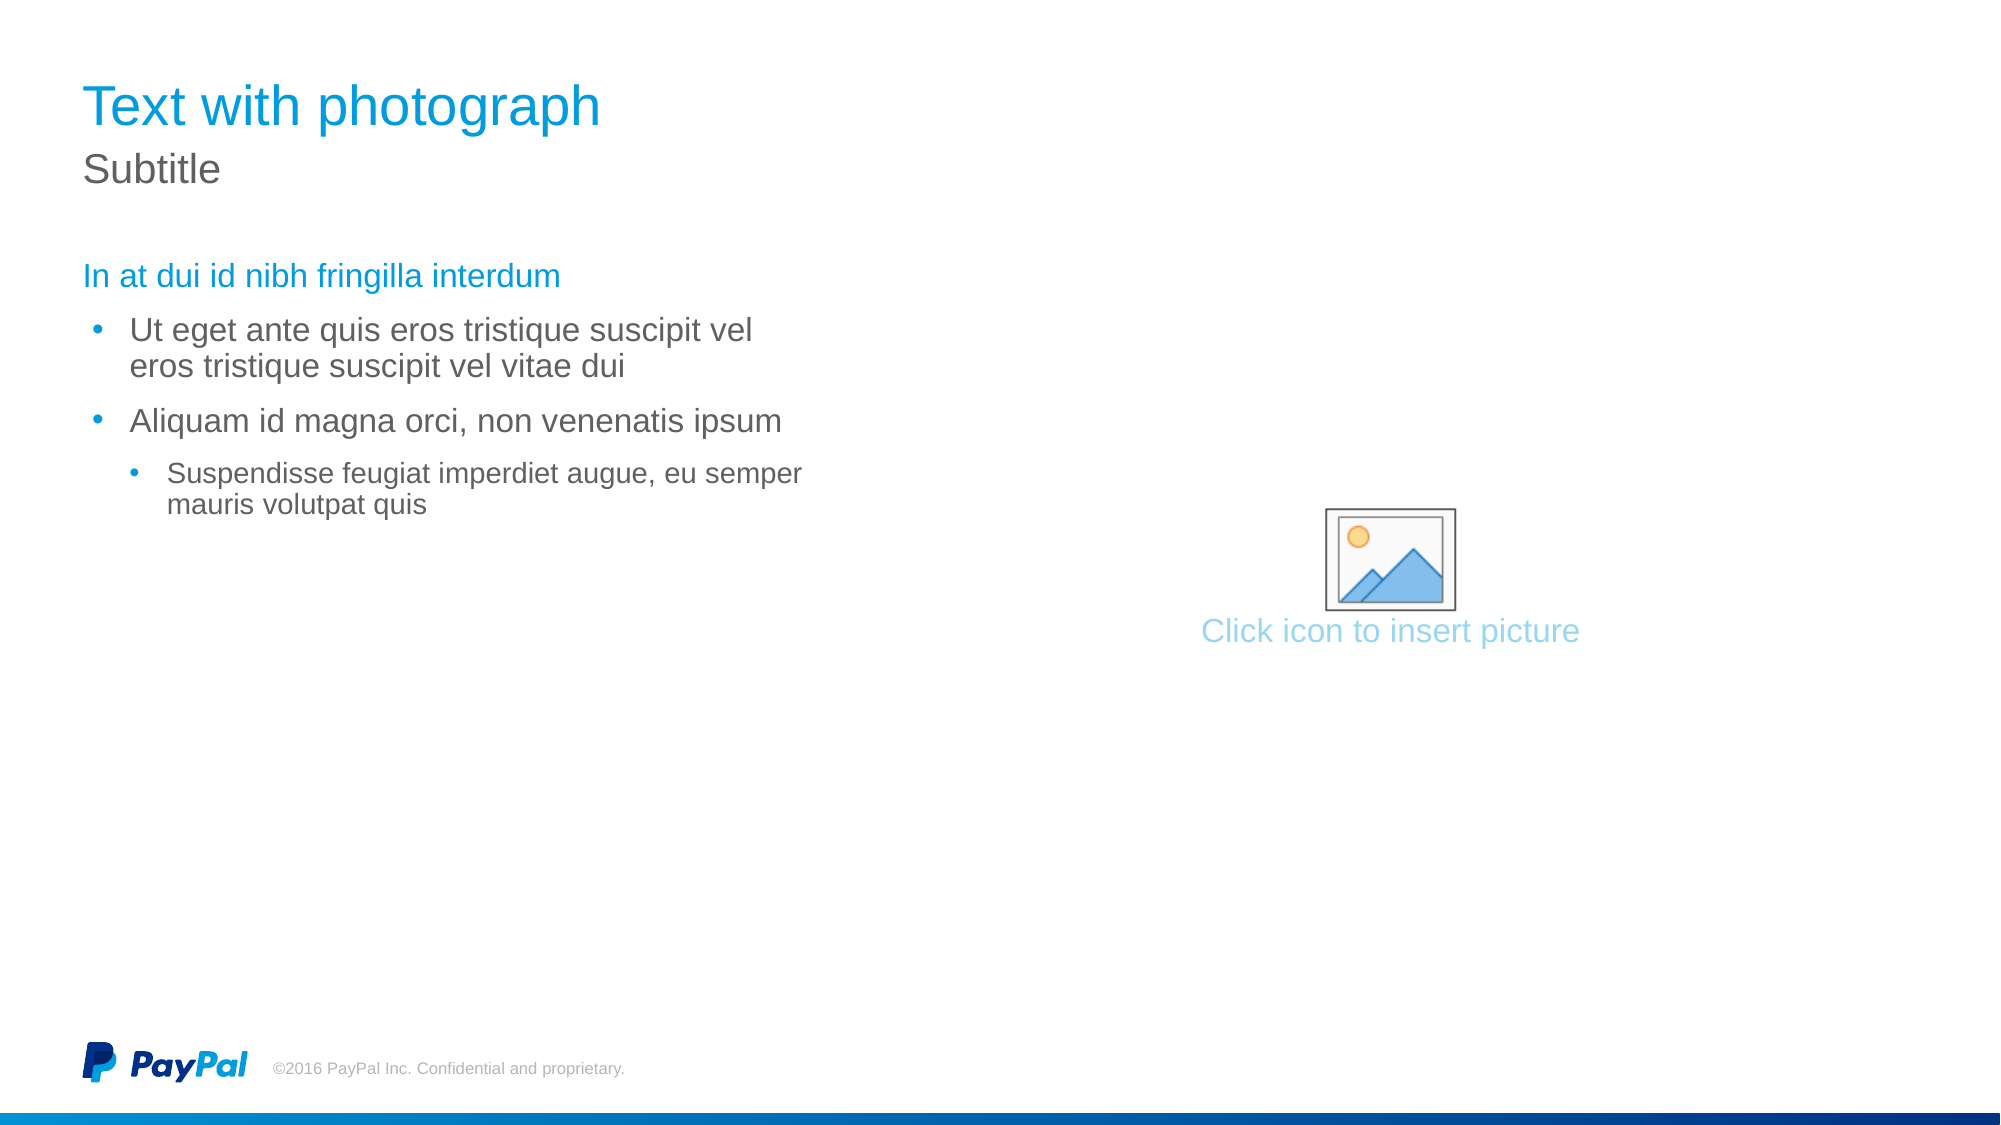

Usage Guidelines
Slide Description:
Content and Image
Layout Text – Title and Content with Image
Heading: PayPal Sans Big 27pt
Subheading: PayPal Sans Big Light 20pt
Body: PayPal Sans Big Light 16pt/16pt
Usage:
This type of slide may be used for content best represented by numbered short sentences followed by bulleted lists of text.
For maximum impact, slide titles should be short and clear.
Pictures or graphics that will enhance the presentation by supporting the slide talking points may be inserted.
To place a picture or graphic
on the slide, go to the Insert Tab and click on the Picture Icon. Select a picture from a saved location or from the image library.
The area designated for imagery is set at 6.41” x 7.0”. Images close to those measurements will fit the area best. Ideal image resolution should be between 150dpi and 72 dpi.

# Text with photograph
Subtitle
In at dui id nibh fringilla interdum
Ut eget ante quis eros tristique suscipit vel eros tristique suscipit vel vitae dui
Aliquam id magna orci, non venenatis ipsum
Suspendisse feugiat imperdiet augue, eu semper mauris volutpat quis
©2016 PayPal Inc. Confidential and proprietary.
This box will not be visible in
Slide Show mode or when printed.